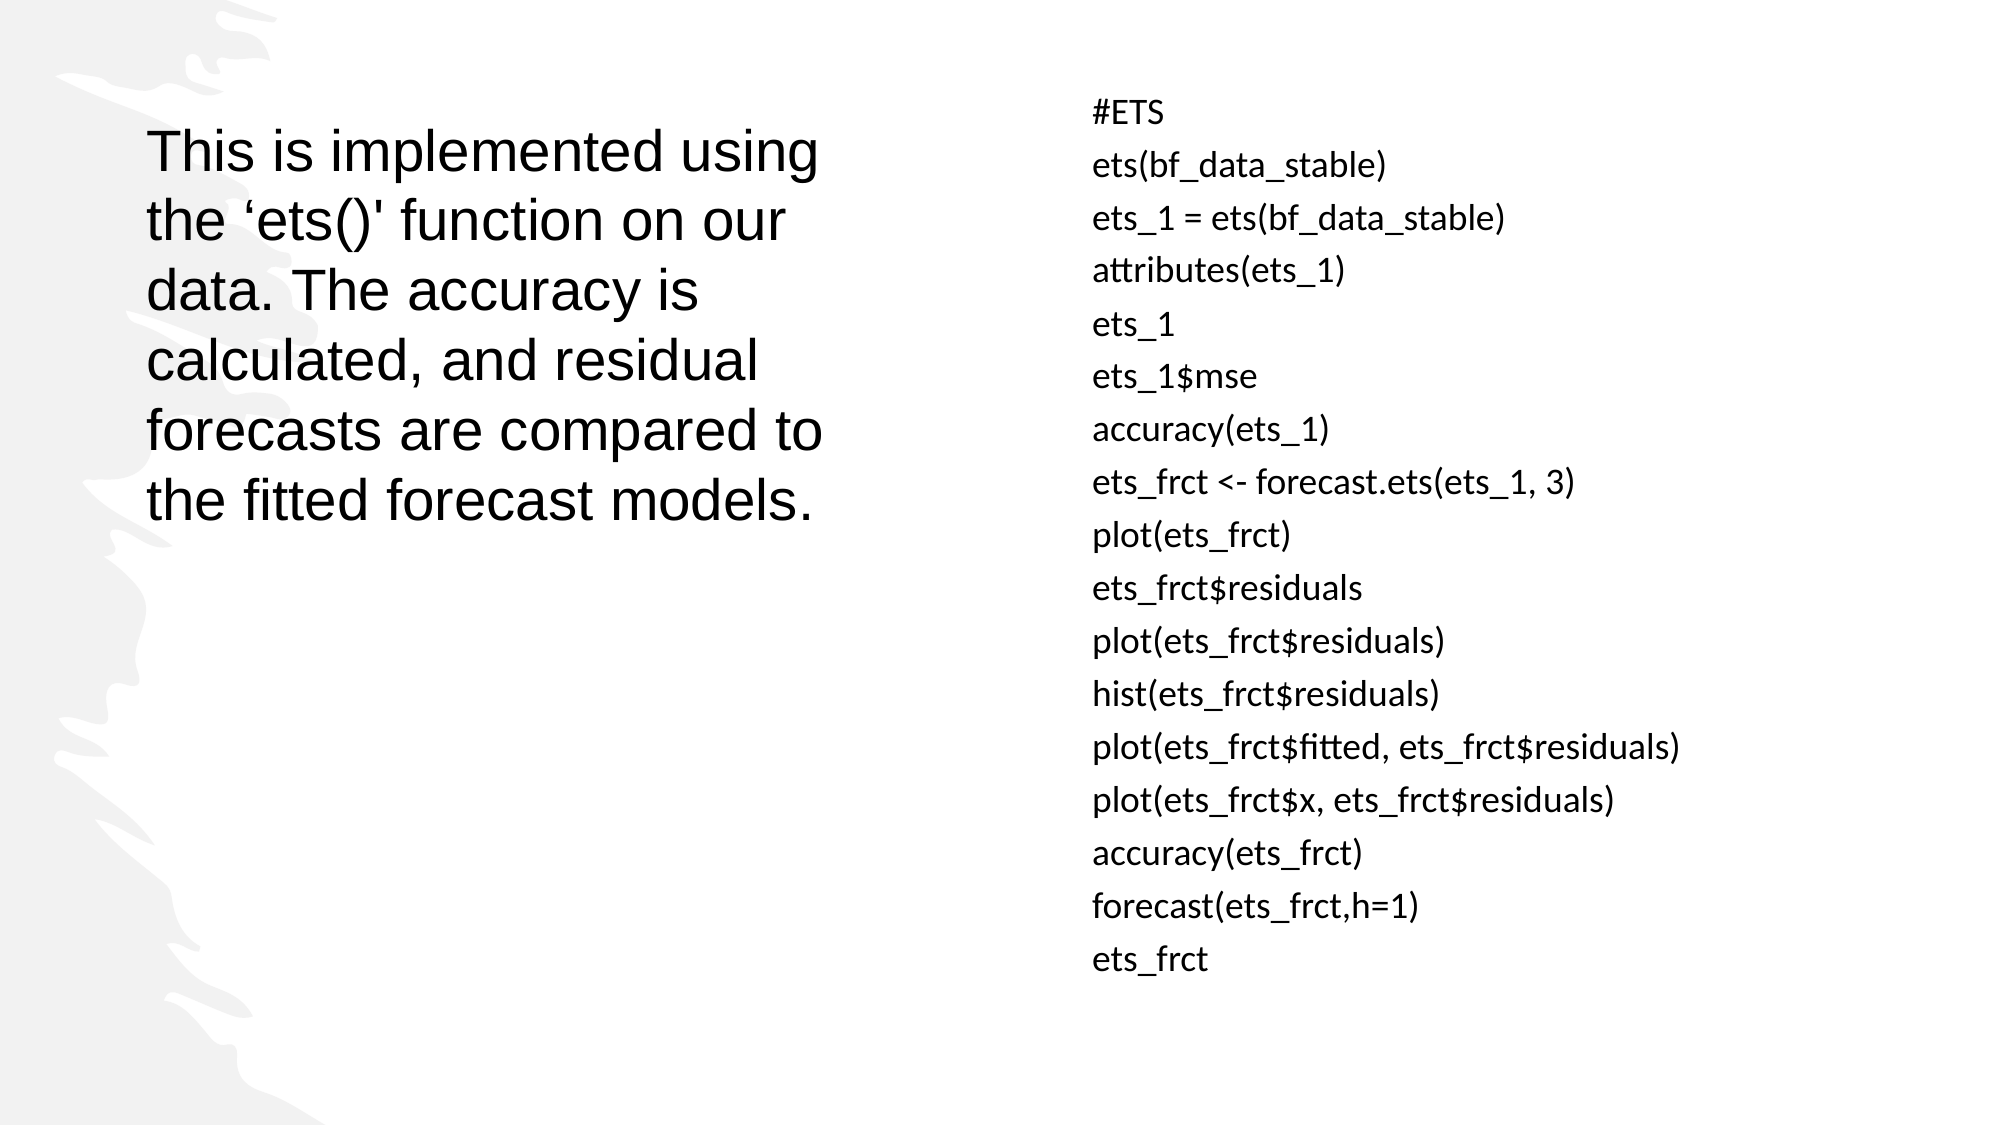

#ETS
ets(bf_data_stable)
ets_1 = ets(bf_data_stable)
attributes(ets_1)
ets_1
ets_1$mse
accuracy(ets_1)
ets_frct <- forecast.ets(ets_1, 3)
plot(ets_frct)
ets_frct$residuals
plot(ets_frct$residuals)
hist(ets_frct$residuals)
plot(ets_frct$fitted, ets_frct$residuals)
plot(ets_frct$x, ets_frct$residuals)
accuracy(ets_frct)
forecast(ets_frct,h=1)
ets_frct
This is implemented using the ‘ets()' function on our data. The accuracy is calculated, and residual forecasts are compared to the fitted forecast models.